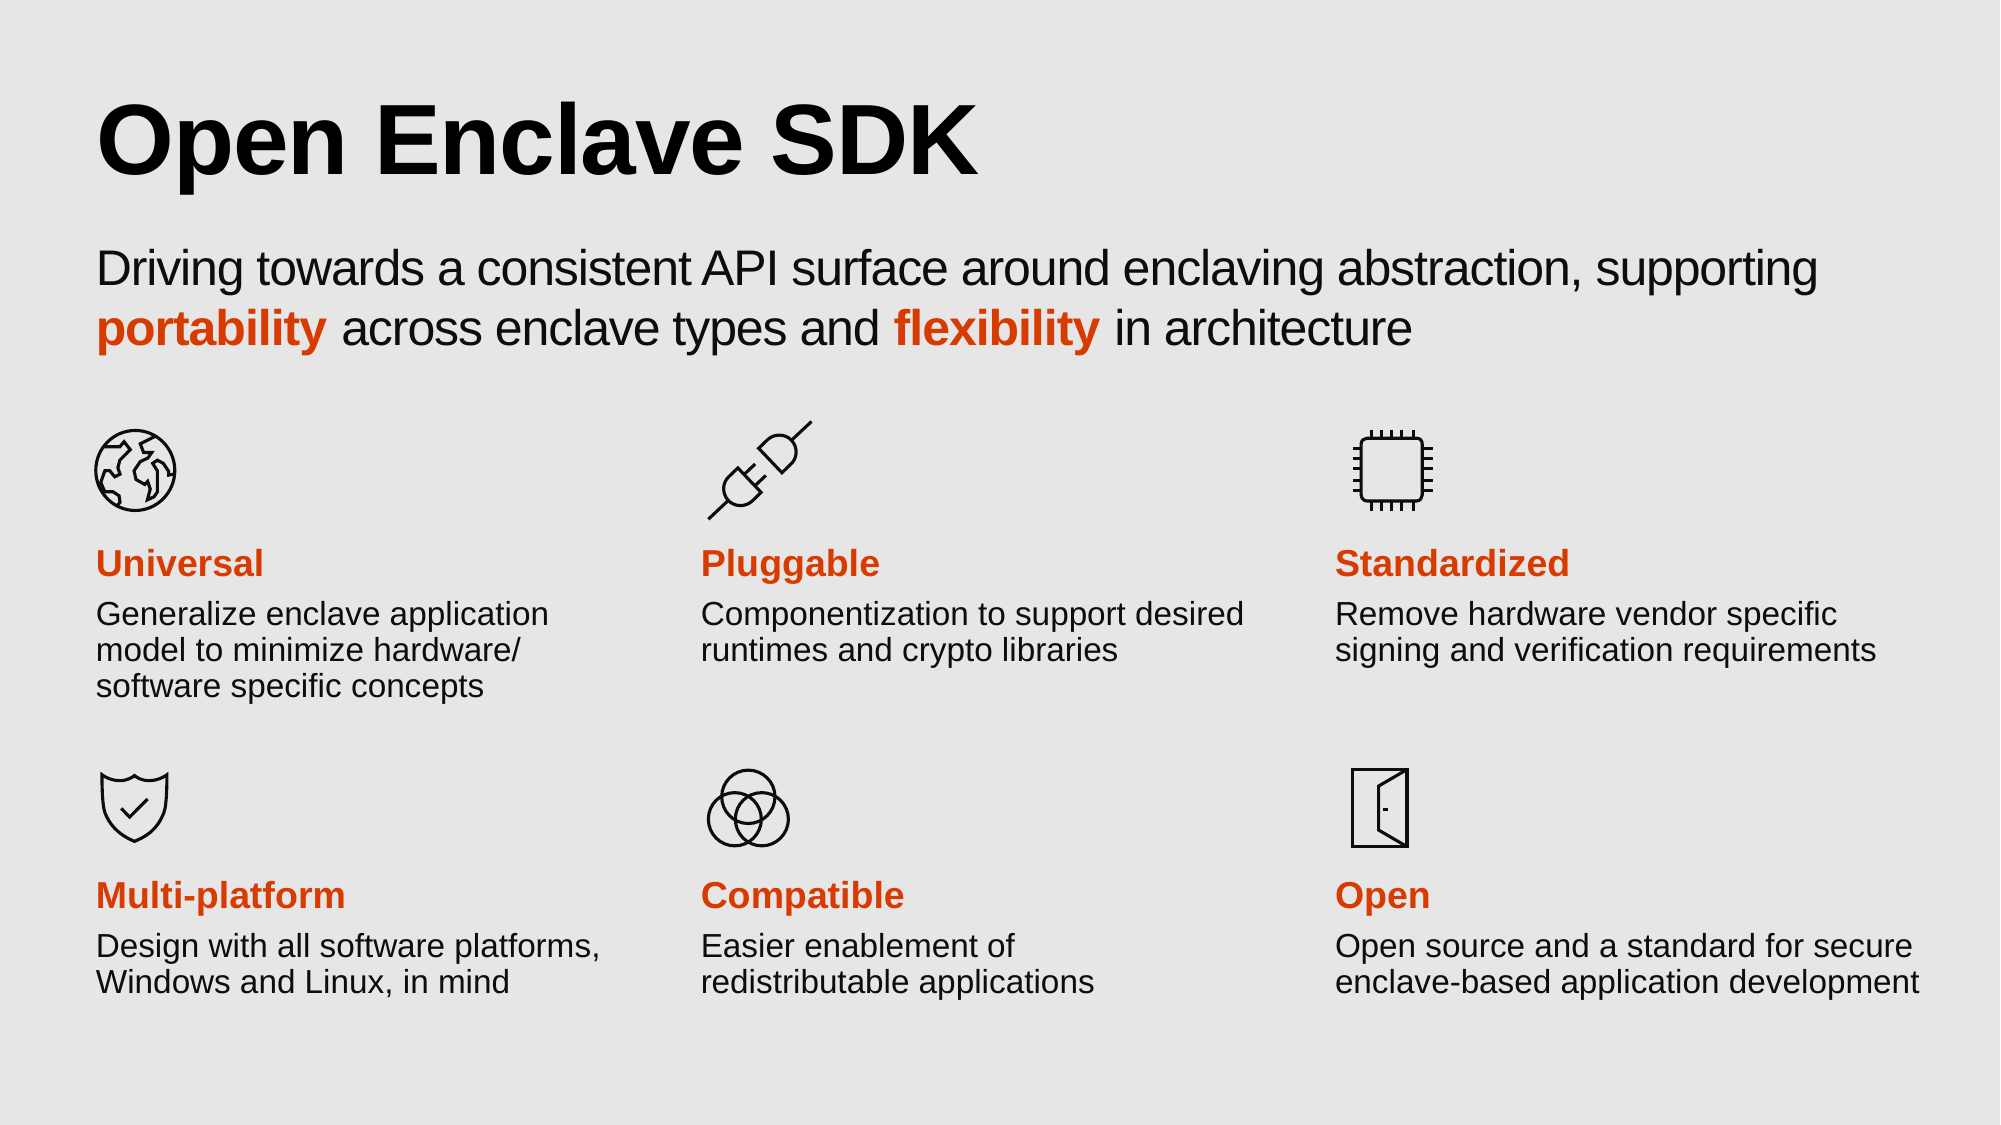

# Open Enclave SDK
Driving towards a consistent API surface around enclaving abstraction, supporting portability across enclave types and flexibility in architecture

Pluggable
Componentization to support desired runtimes and crypto libraries

Standardized
Remove hardware vendor specific signing and verification requirements

Universal
Generalize enclave application model to minimize hardware/ software specific concepts

Open
Open source and a standard for secure enclave-based application development

Compatible
Easier enablement of redistributable applications

Multi-platform
Design with all software platforms, Windows and Linux, in mind